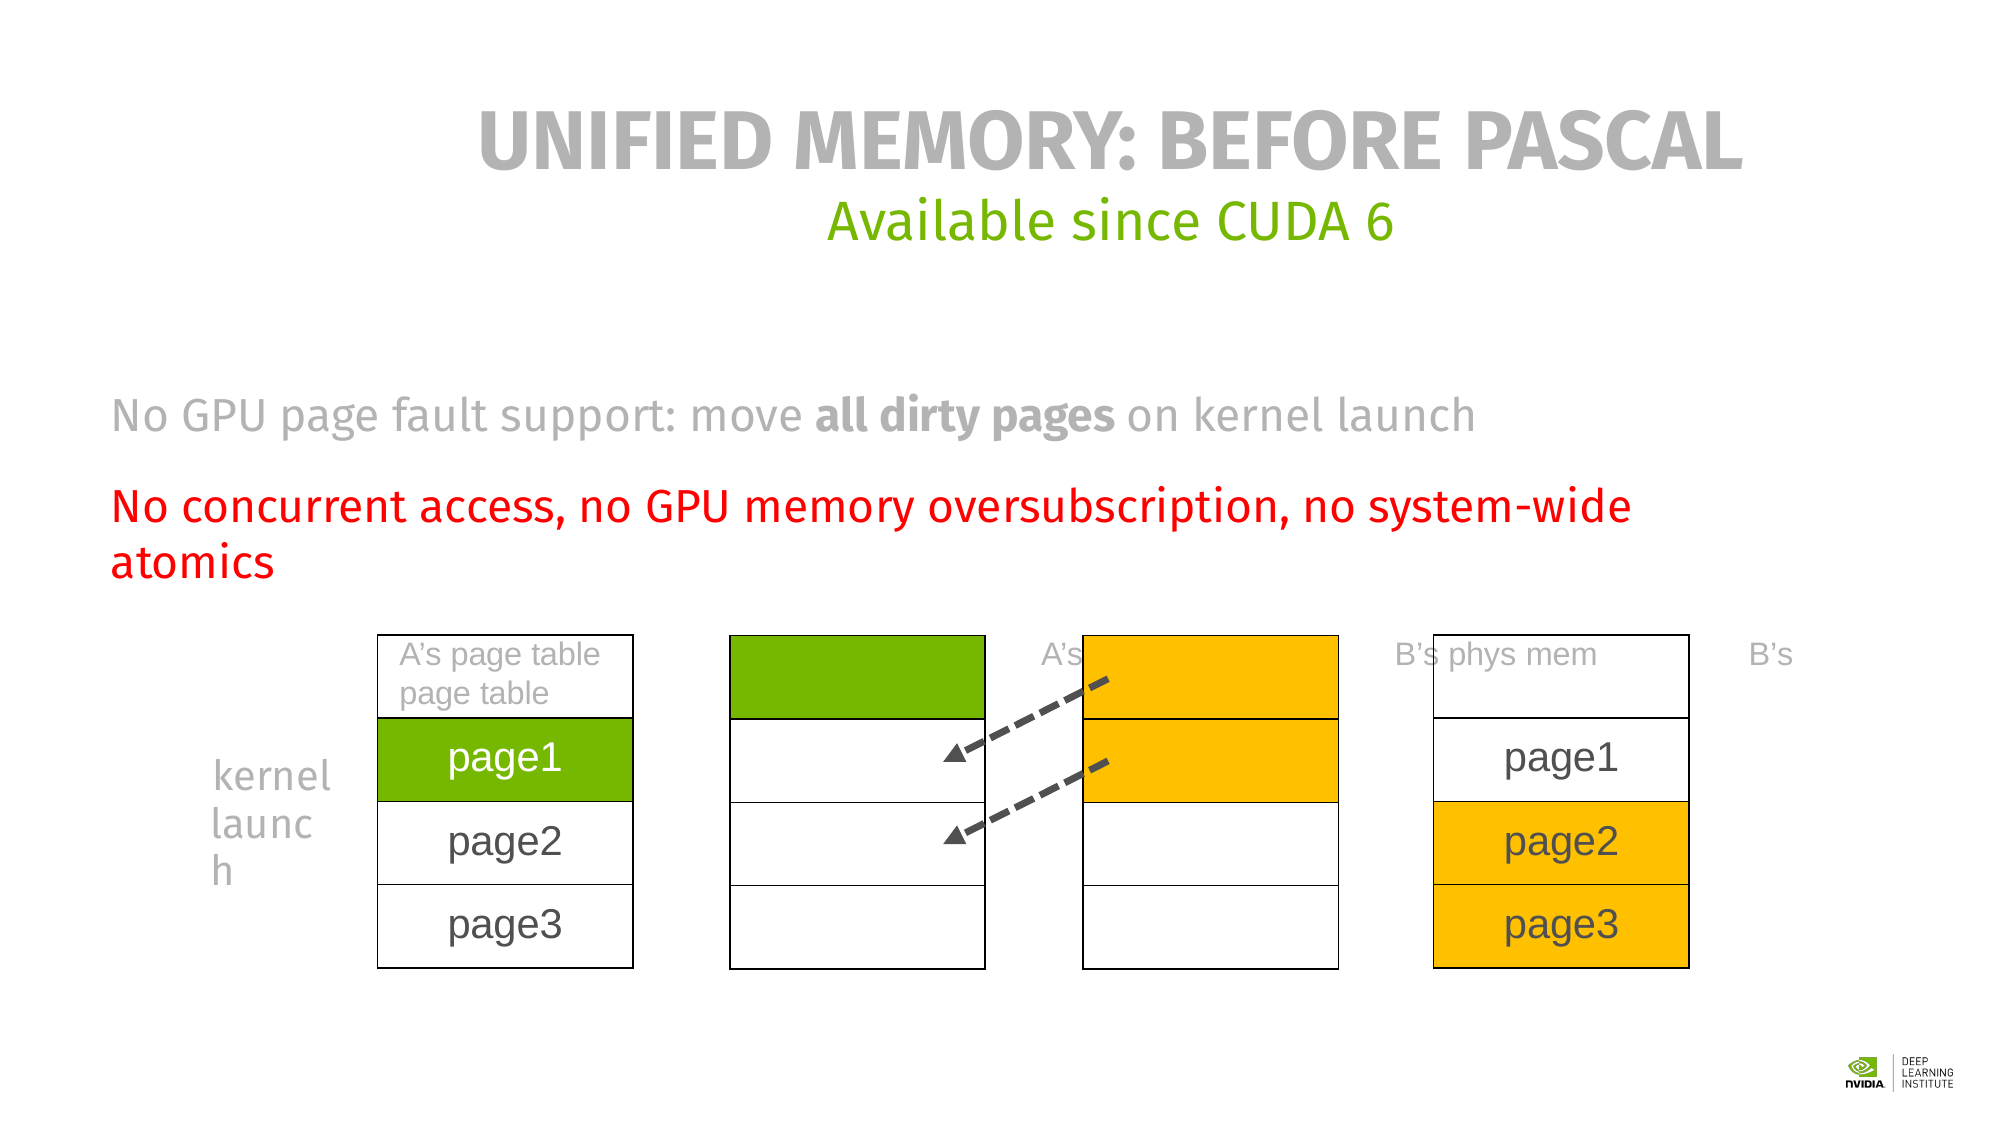

127
# UNIFIED MEMORY: BEFORE PASCAL
Available since CUDA 6
No GPU page fault support: move all dirty pages on kernel launch
No concurrent access, no GPU memory oversubscription, no system-wide atomics
A’s page table	A’s phys mem	B’s phys mem	B’s page table

|  |
| --- |
| page1 |
| page2 |
| page3 |
|  |
| --- |
| page1 |
| page2 |
| page3 |
kernel
launch